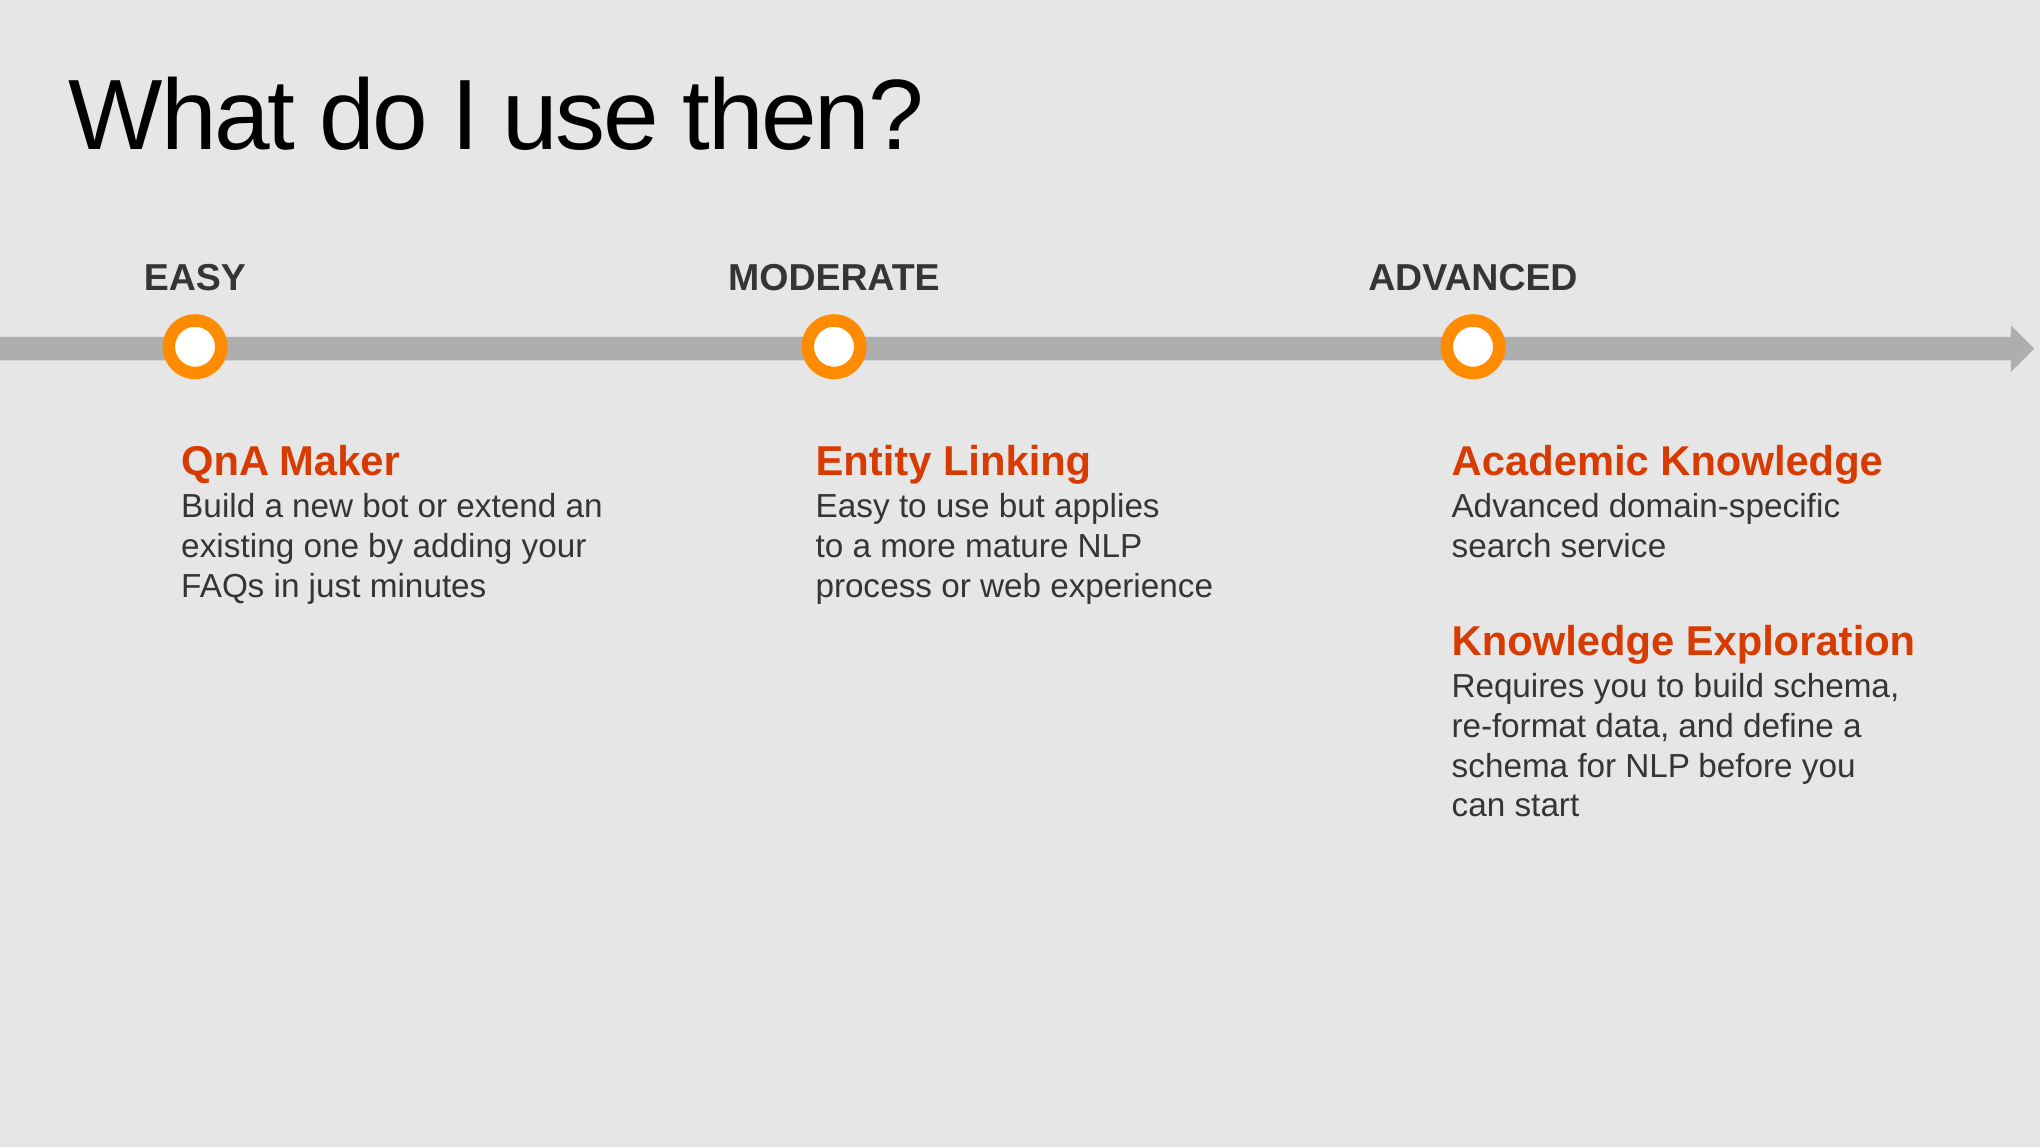

# What do I use then?
EASY
MODERATE
ADVANCED

QnA Maker
Build a new bot or extend an
existing one by adding your
FAQs in just minutes
Entity Linking
Easy to use but applies
to a more mature NLP
process or web experience
Academic Knowledge
Advanced domain-specific
search service

Knowledge Exploration
Requires you to build schema,
re-format data, and define a
schema for NLP before you
can start